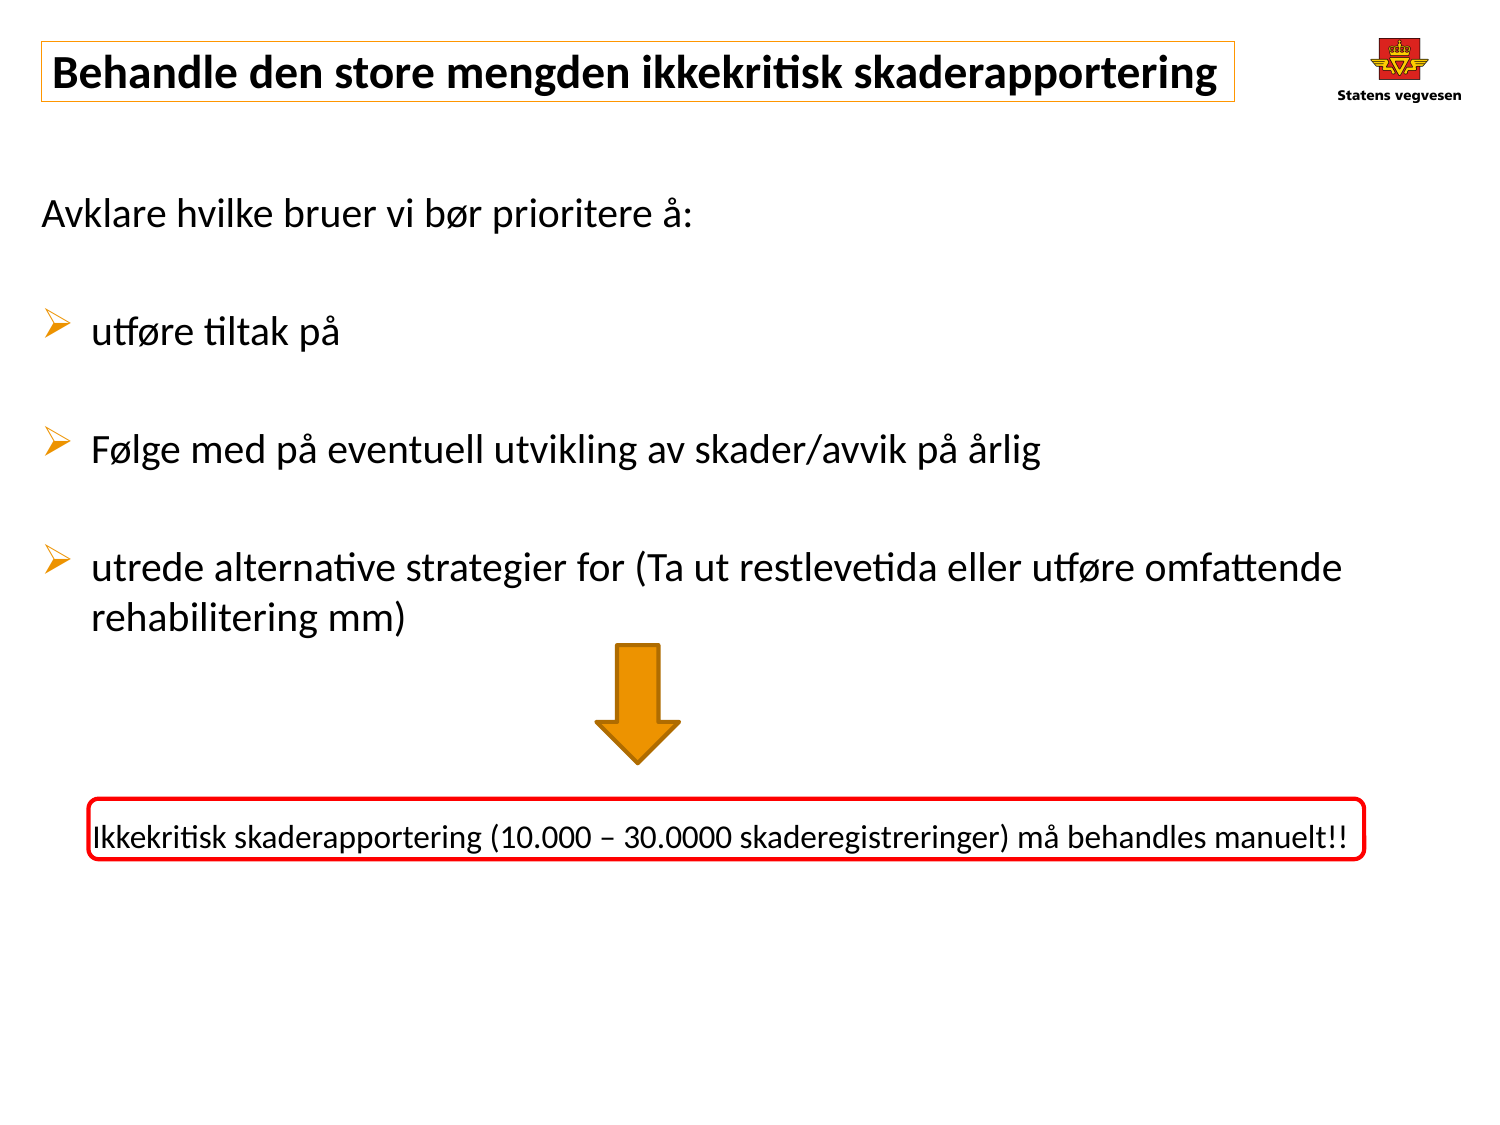

# Behandle den store mengden ikkekritisk skaderapportering

Avklare hvilke bruer vi bør prioritere å:

utføre tiltak på

Følge med på eventuell utvikling av skader/avvik på årlig

utrede alternative strategier for (Ta ut restlevetida eller utføre omfattende rehabilitering mm)

      Ikkekritisk skaderapportering (10.000 – 30.0000 skaderegistreringer) må behandles manuelt!!